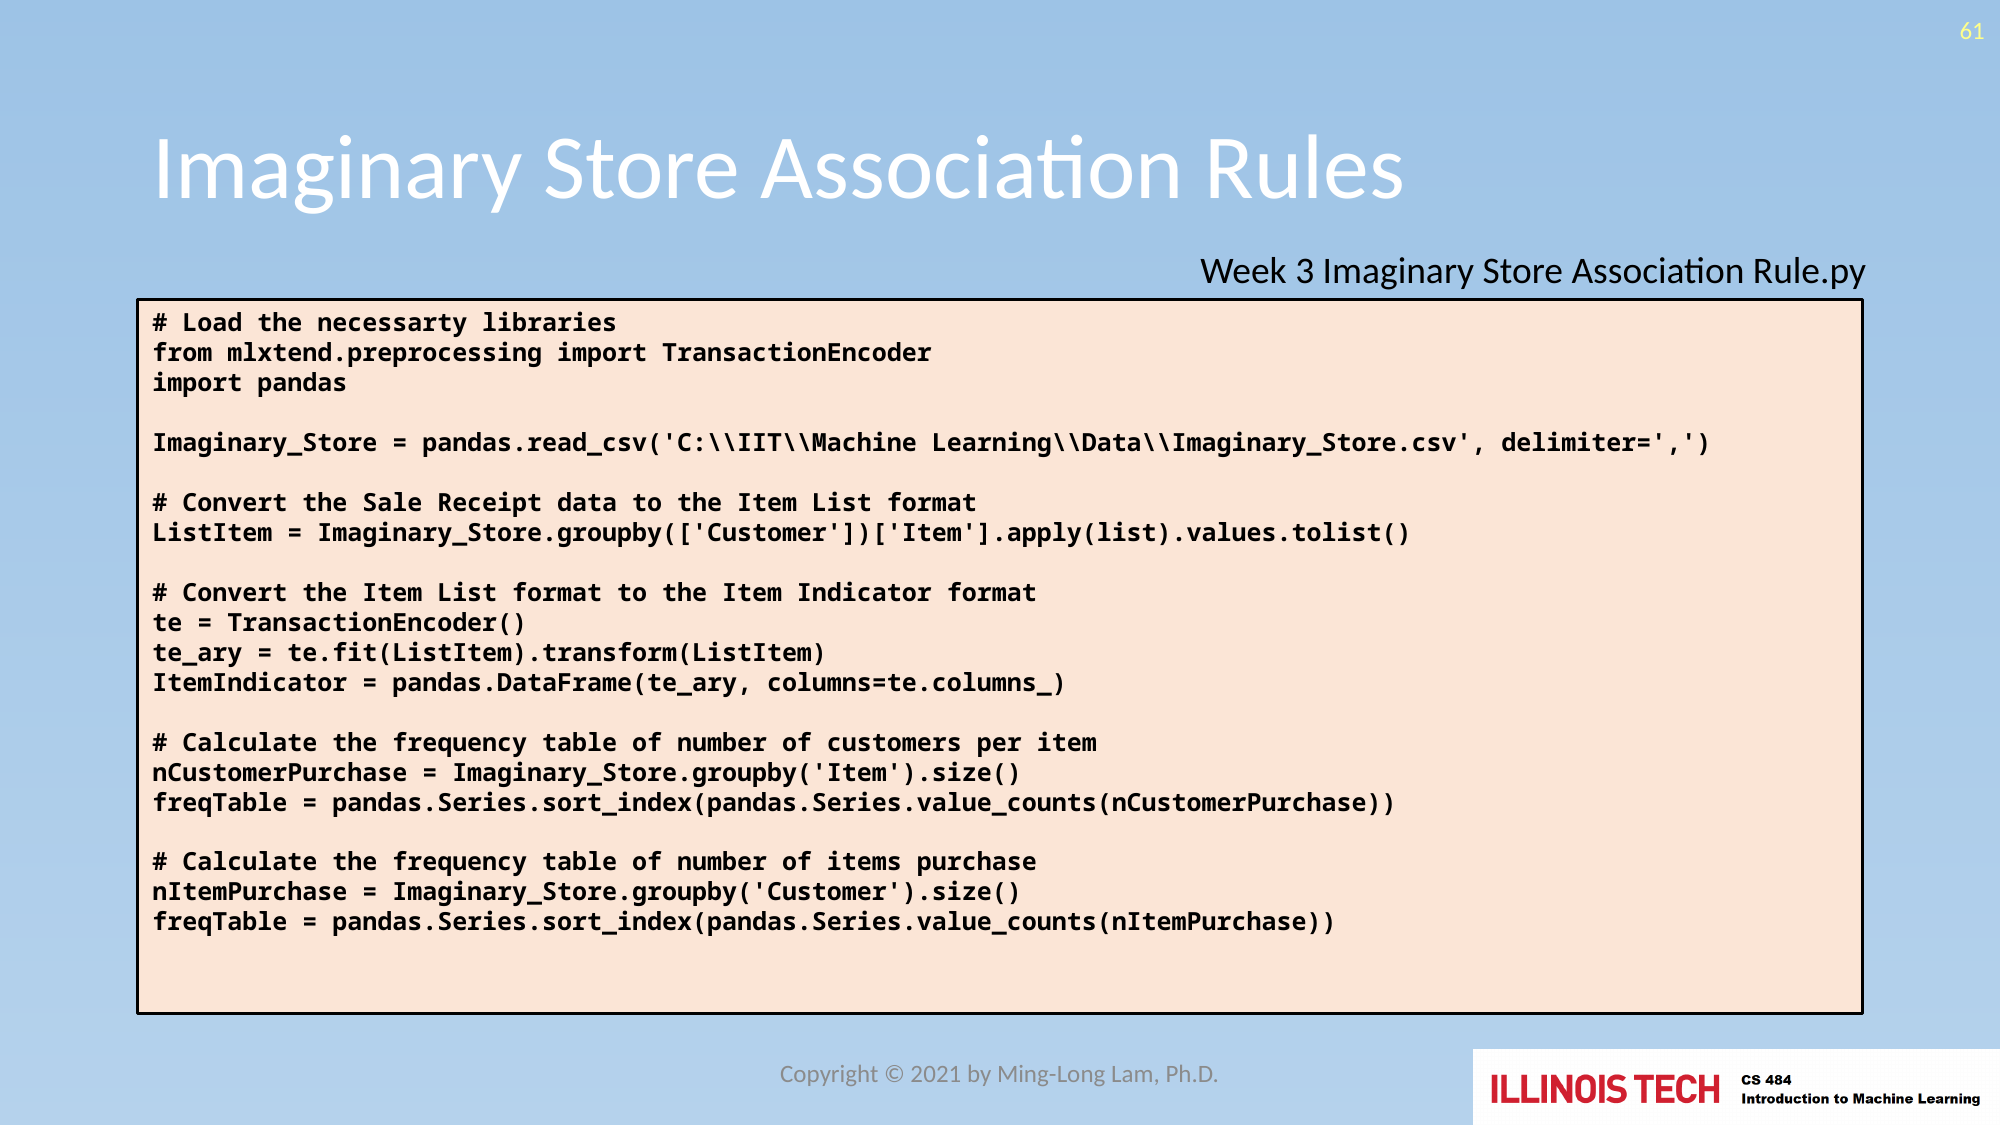

61
# Imaginary Store Association Rules
Week 3 Imaginary Store Association Rule.py
# Load the necessarty libraries
from mlxtend.preprocessing import TransactionEncoder
import pandas

Imaginary_Store = pandas.read_csv('C:\\IIT\\Machine Learning\\Data\\Imaginary_Store.csv', delimiter=',')

# Convert the Sale Receipt data to the Item List format
ListItem = Imaginary_Store.groupby(['Customer'])['Item'].apply(list).values.tolist()

# Convert the Item List format to the Item Indicator format
te = TransactionEncoder()
te_ary = te.fit(ListItem).transform(ListItem)
ItemIndicator = pandas.DataFrame(te_ary, columns=te.columns_)

# Calculate the frequency table of number of customers per item
nCustomerPurchase = Imaginary_Store.groupby('Item').size()
freqTable = pandas.Series.sort_index(pandas.Series.value_counts(nCustomerPurchase))

# Calculate the frequency table of number of items purchase
nItemPurchase = Imaginary_Store.groupby('Customer').size()
freqTable = pandas.Series.sort_index(pandas.Series.value_counts(nItemPurchase))
Copyright © 2021 by Ming-Long Lam, Ph.D.